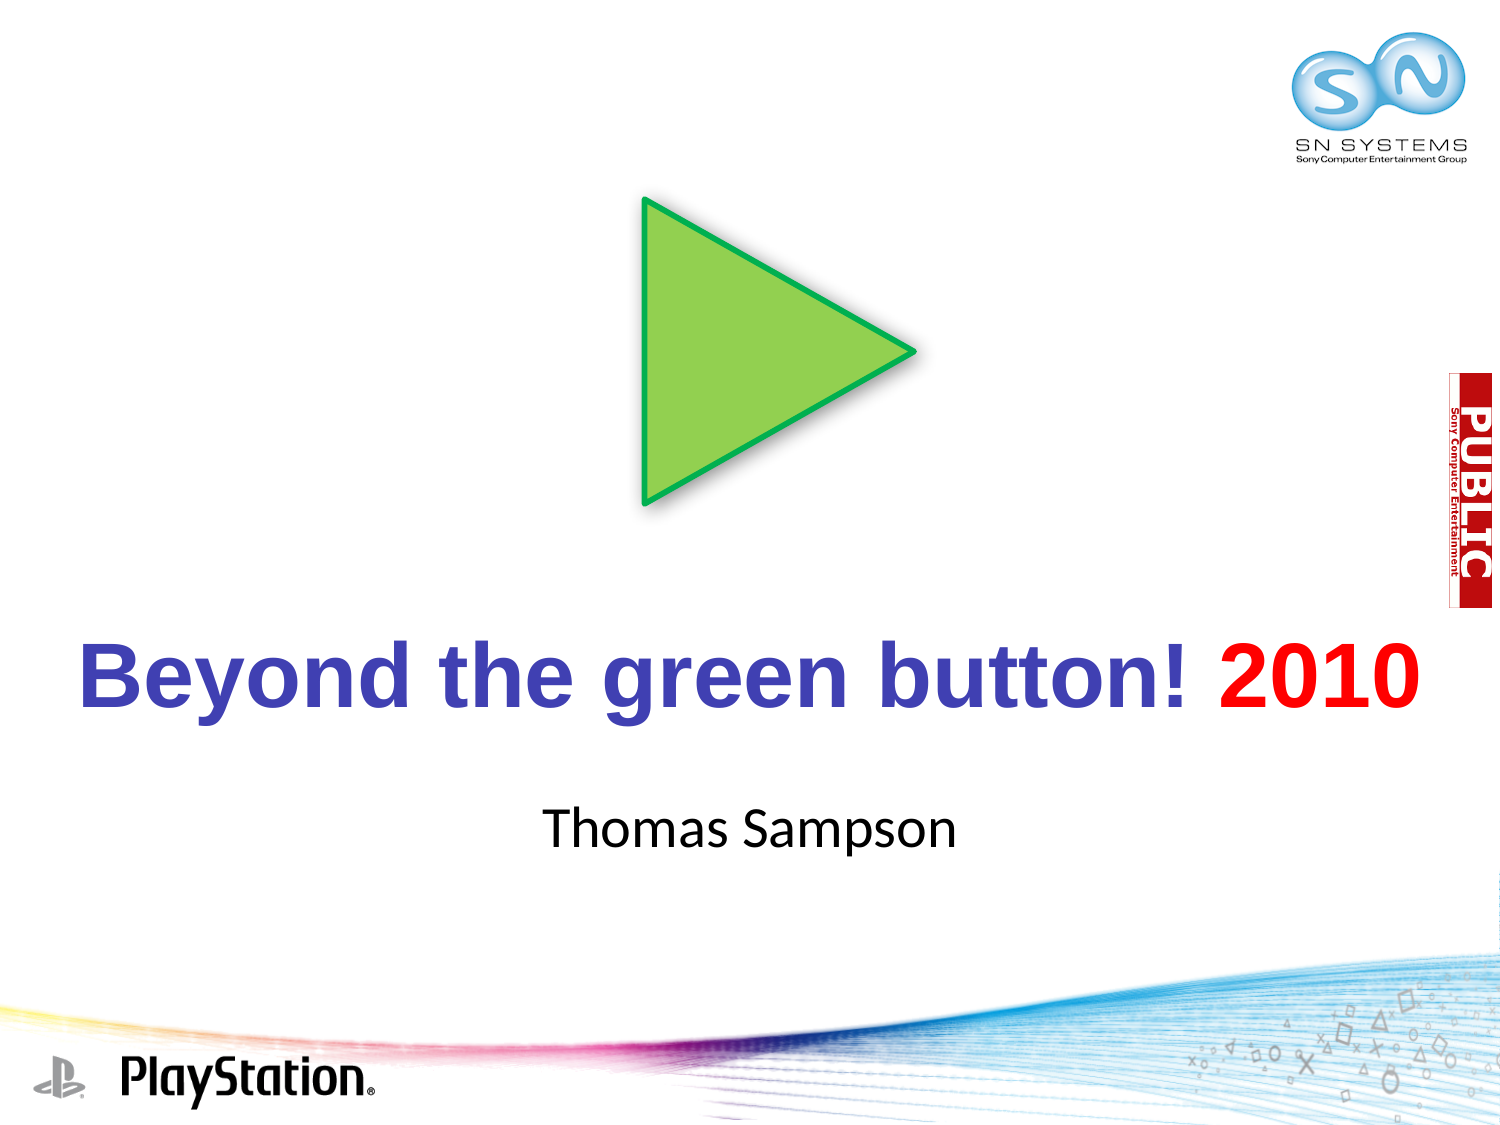

Beyond the green button! 2010
Thomas Sampson